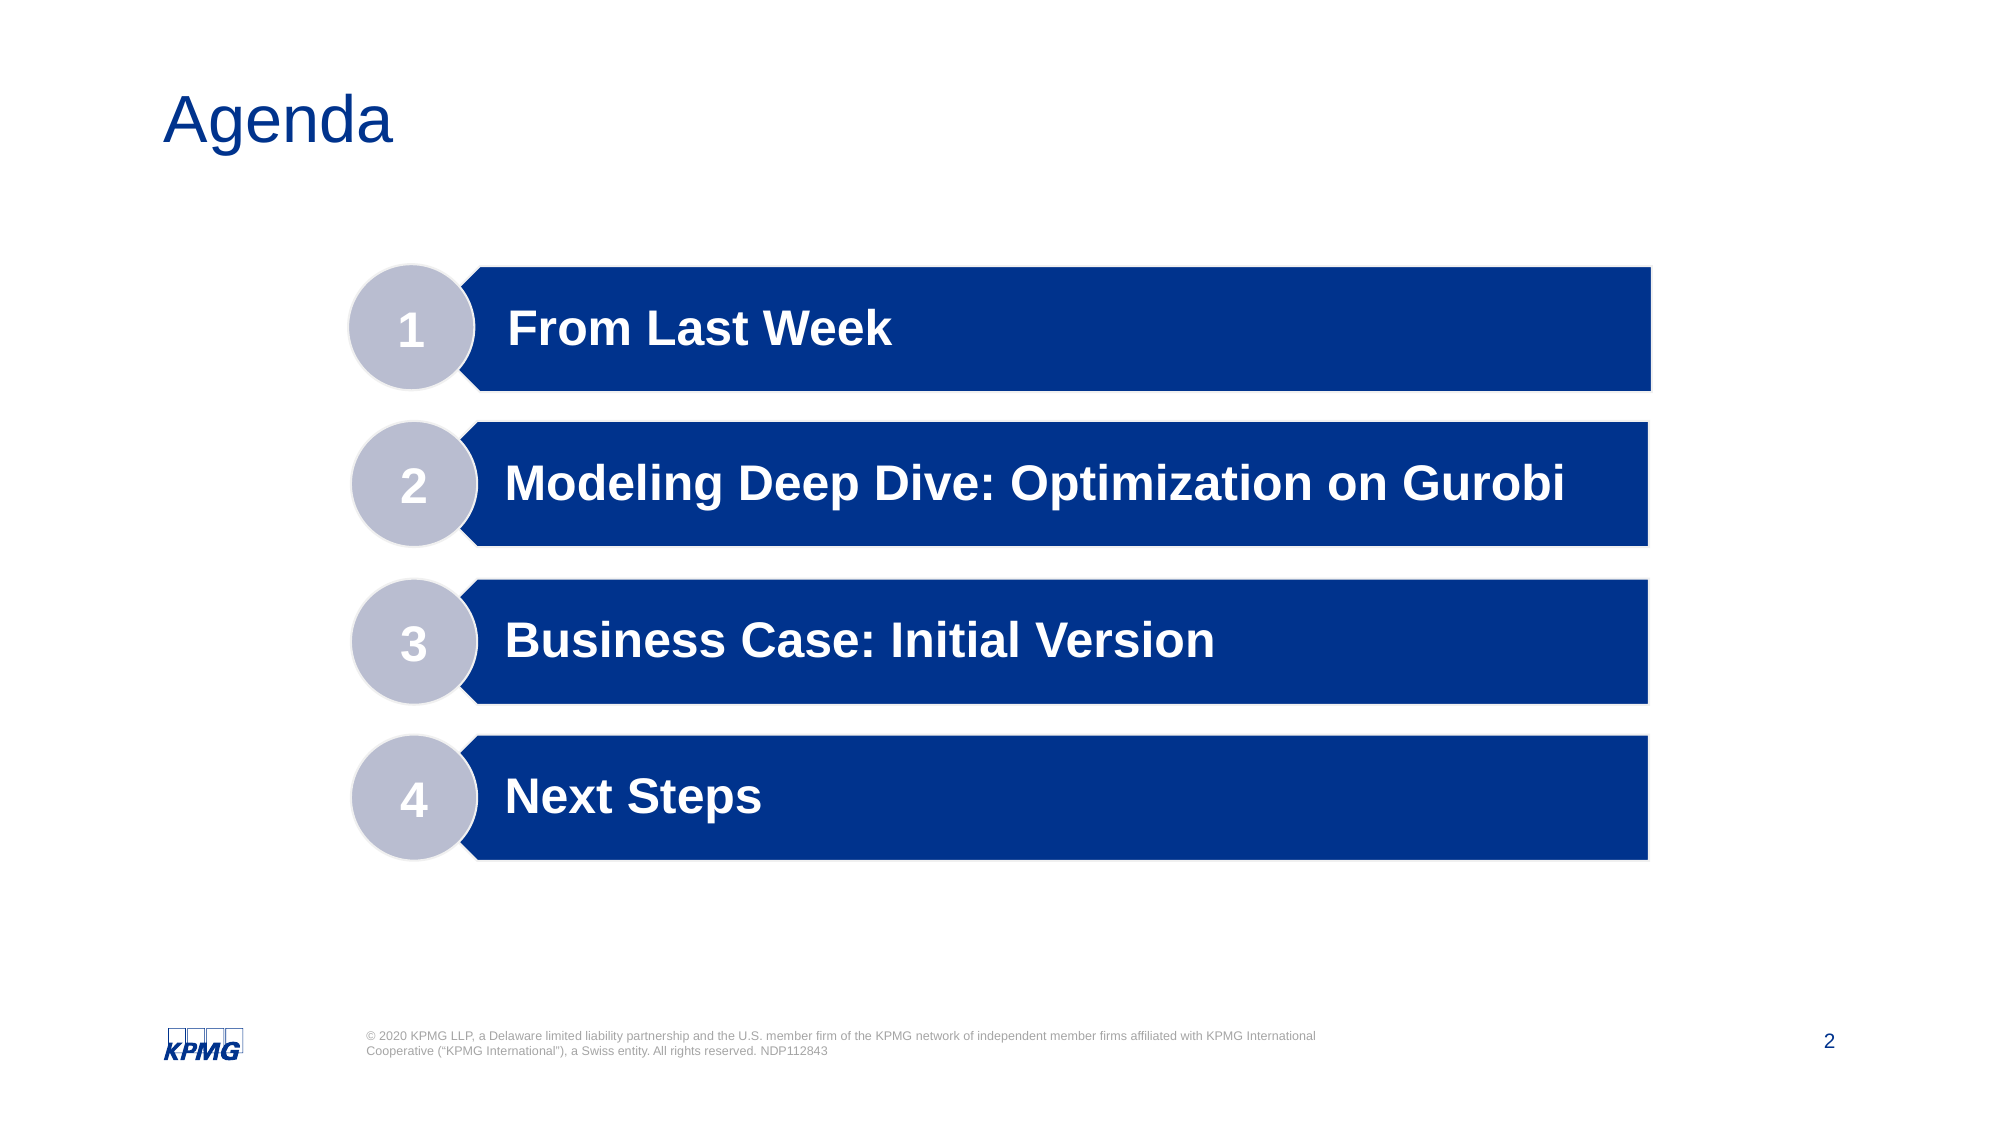

# Agenda
1
From Last Week

2

Modeling Deep Dive: Optimization on Gurobi
3
Business Case: Initial Version

4
Next Steps